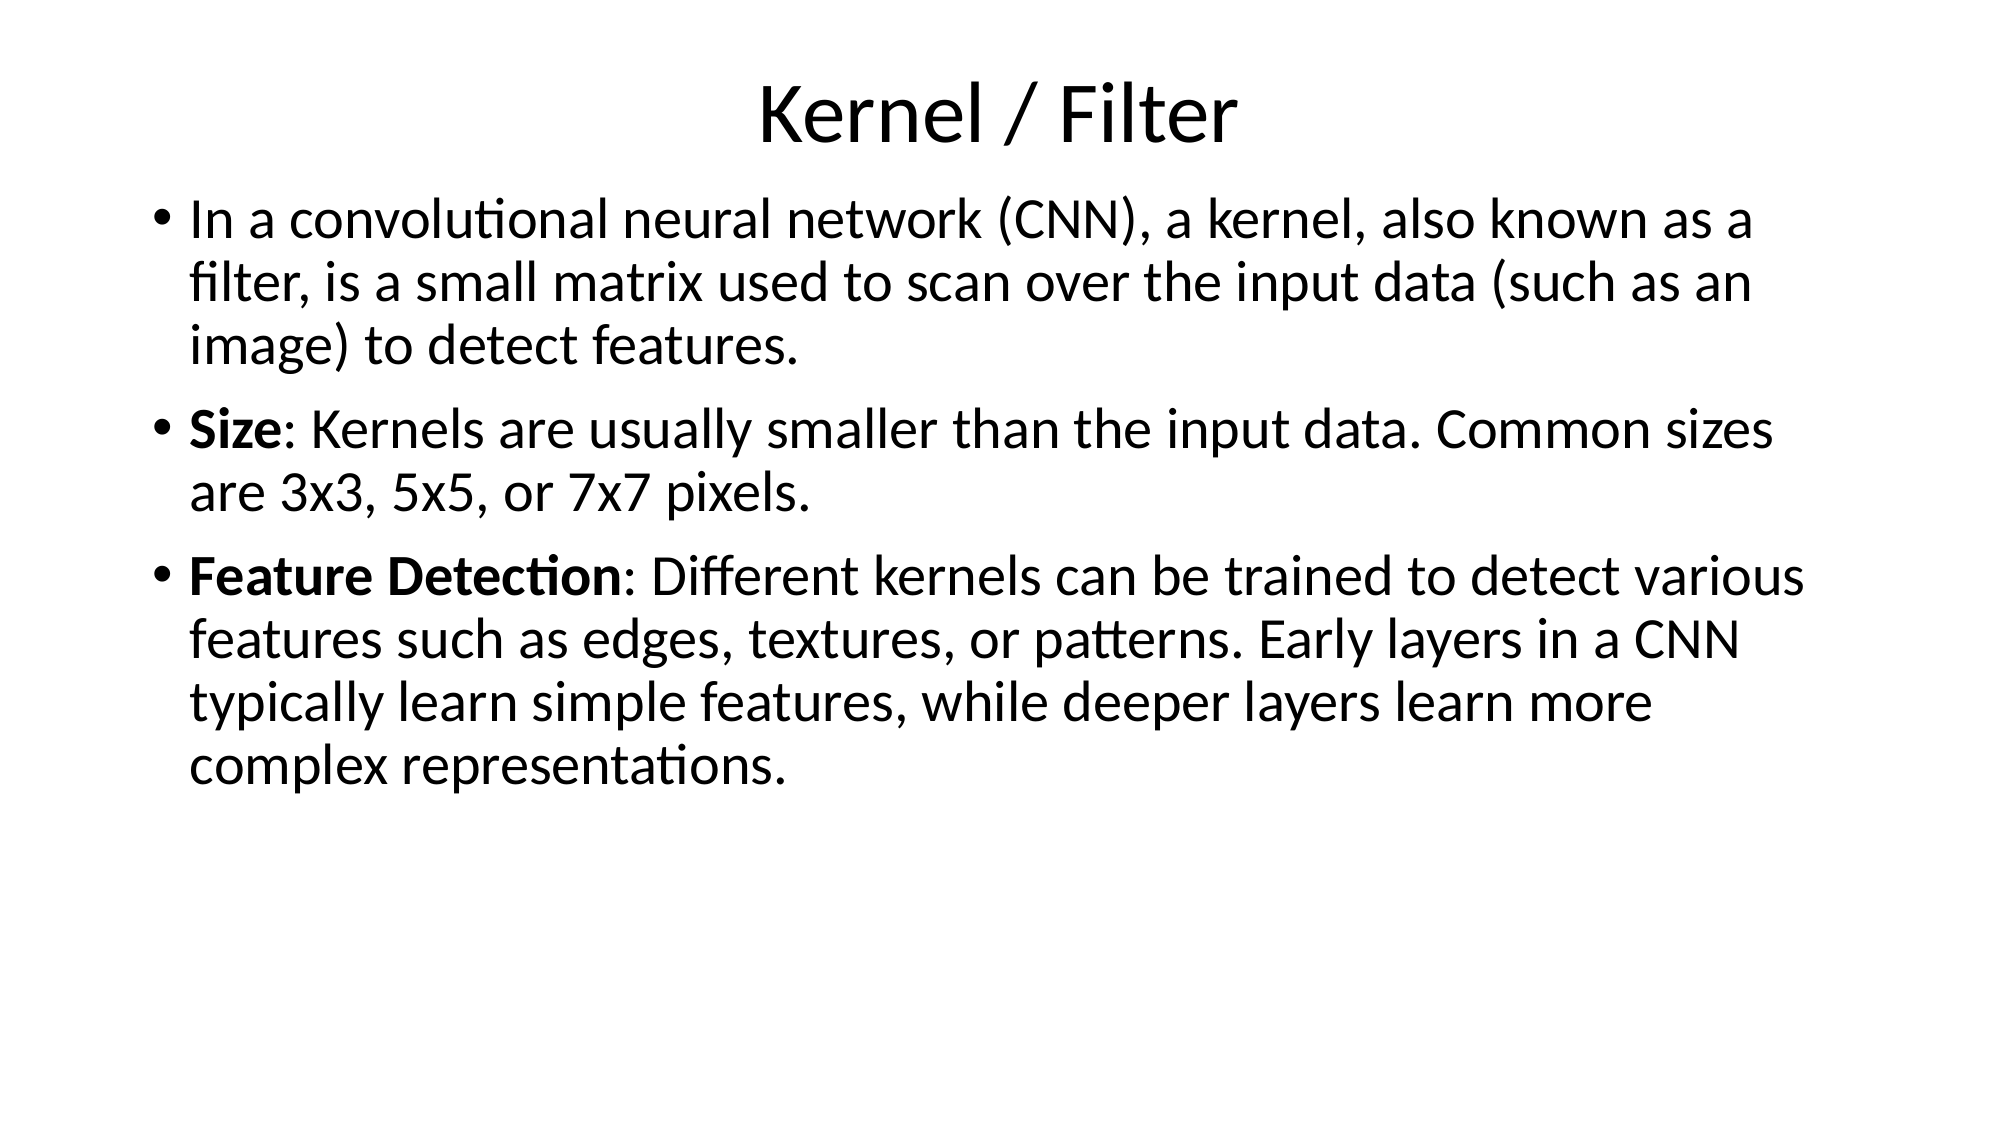

# Kernel / Filter
In a convolutional neural network (CNN), a kernel, also known as a filter, is a small matrix used to scan over the input data (such as an image) to detect features.
Size: Kernels are usually smaller than the input data. Common sizes are 3x3, 5x5, or 7x7 pixels.
Feature Detection: Different kernels can be trained to detect various features such as edges, textures, or patterns. Early layers in a CNN typically learn simple features, while deeper layers learn more complex representations.